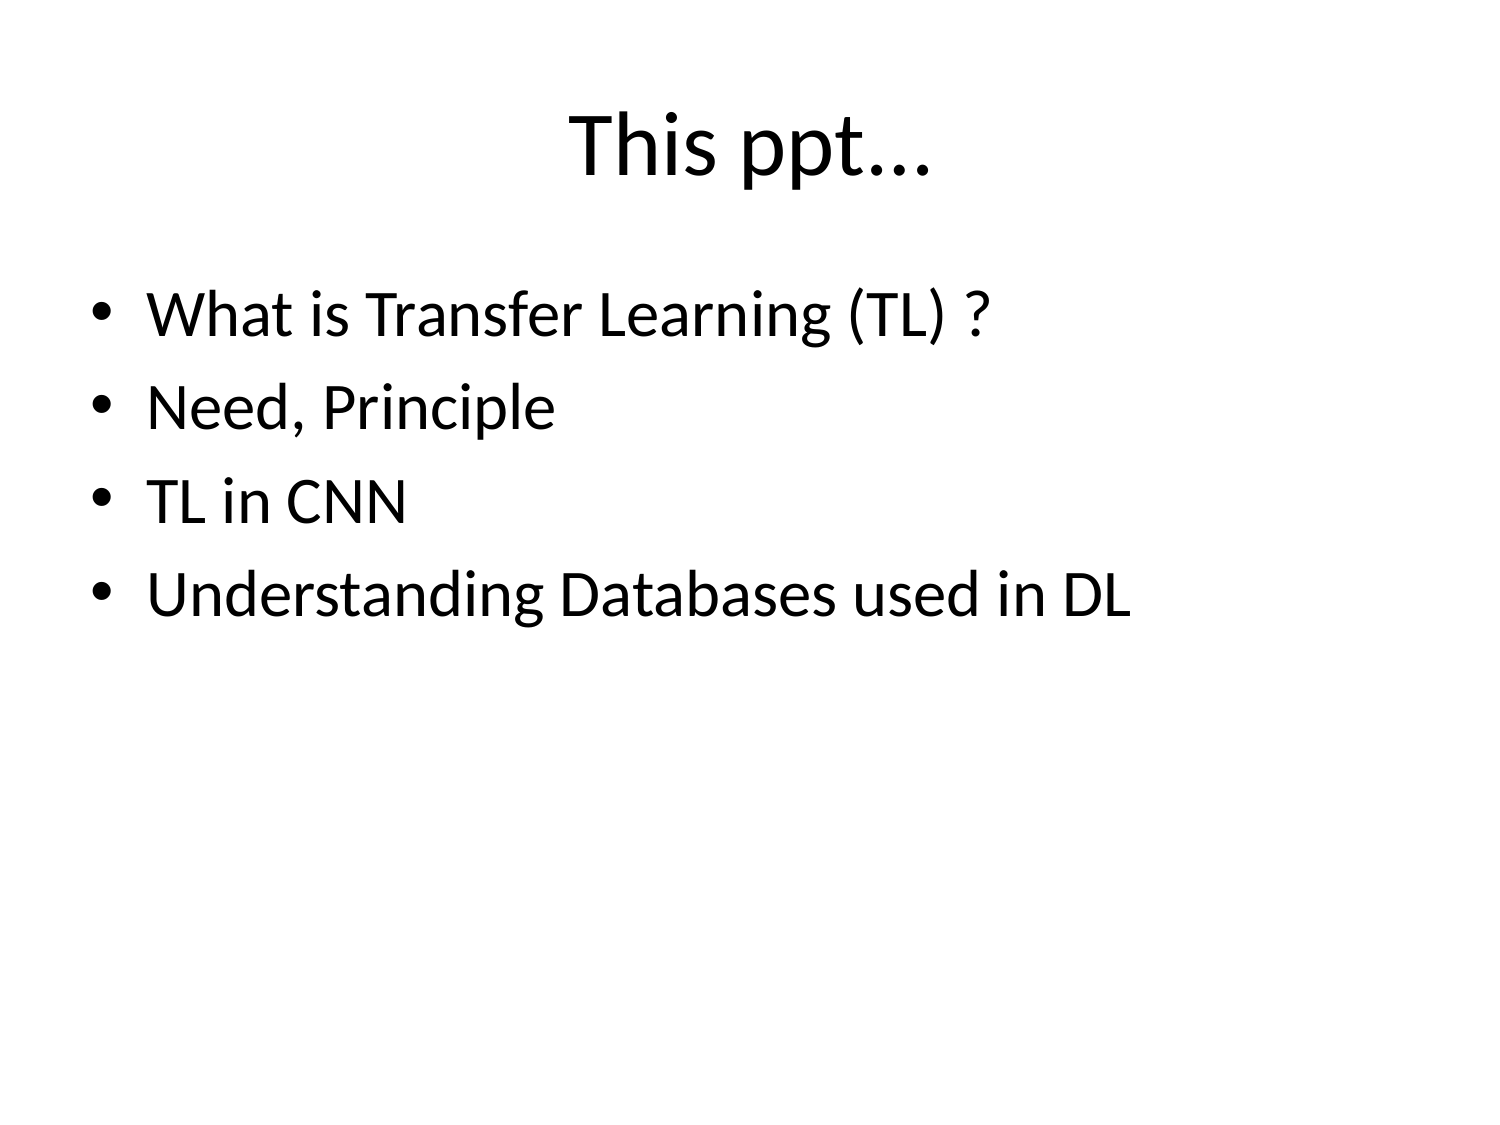

# This ppt	…
What is Transfer Learning (TL) ?
Need, Principle
TL in CNN
Understanding Databases used in DL